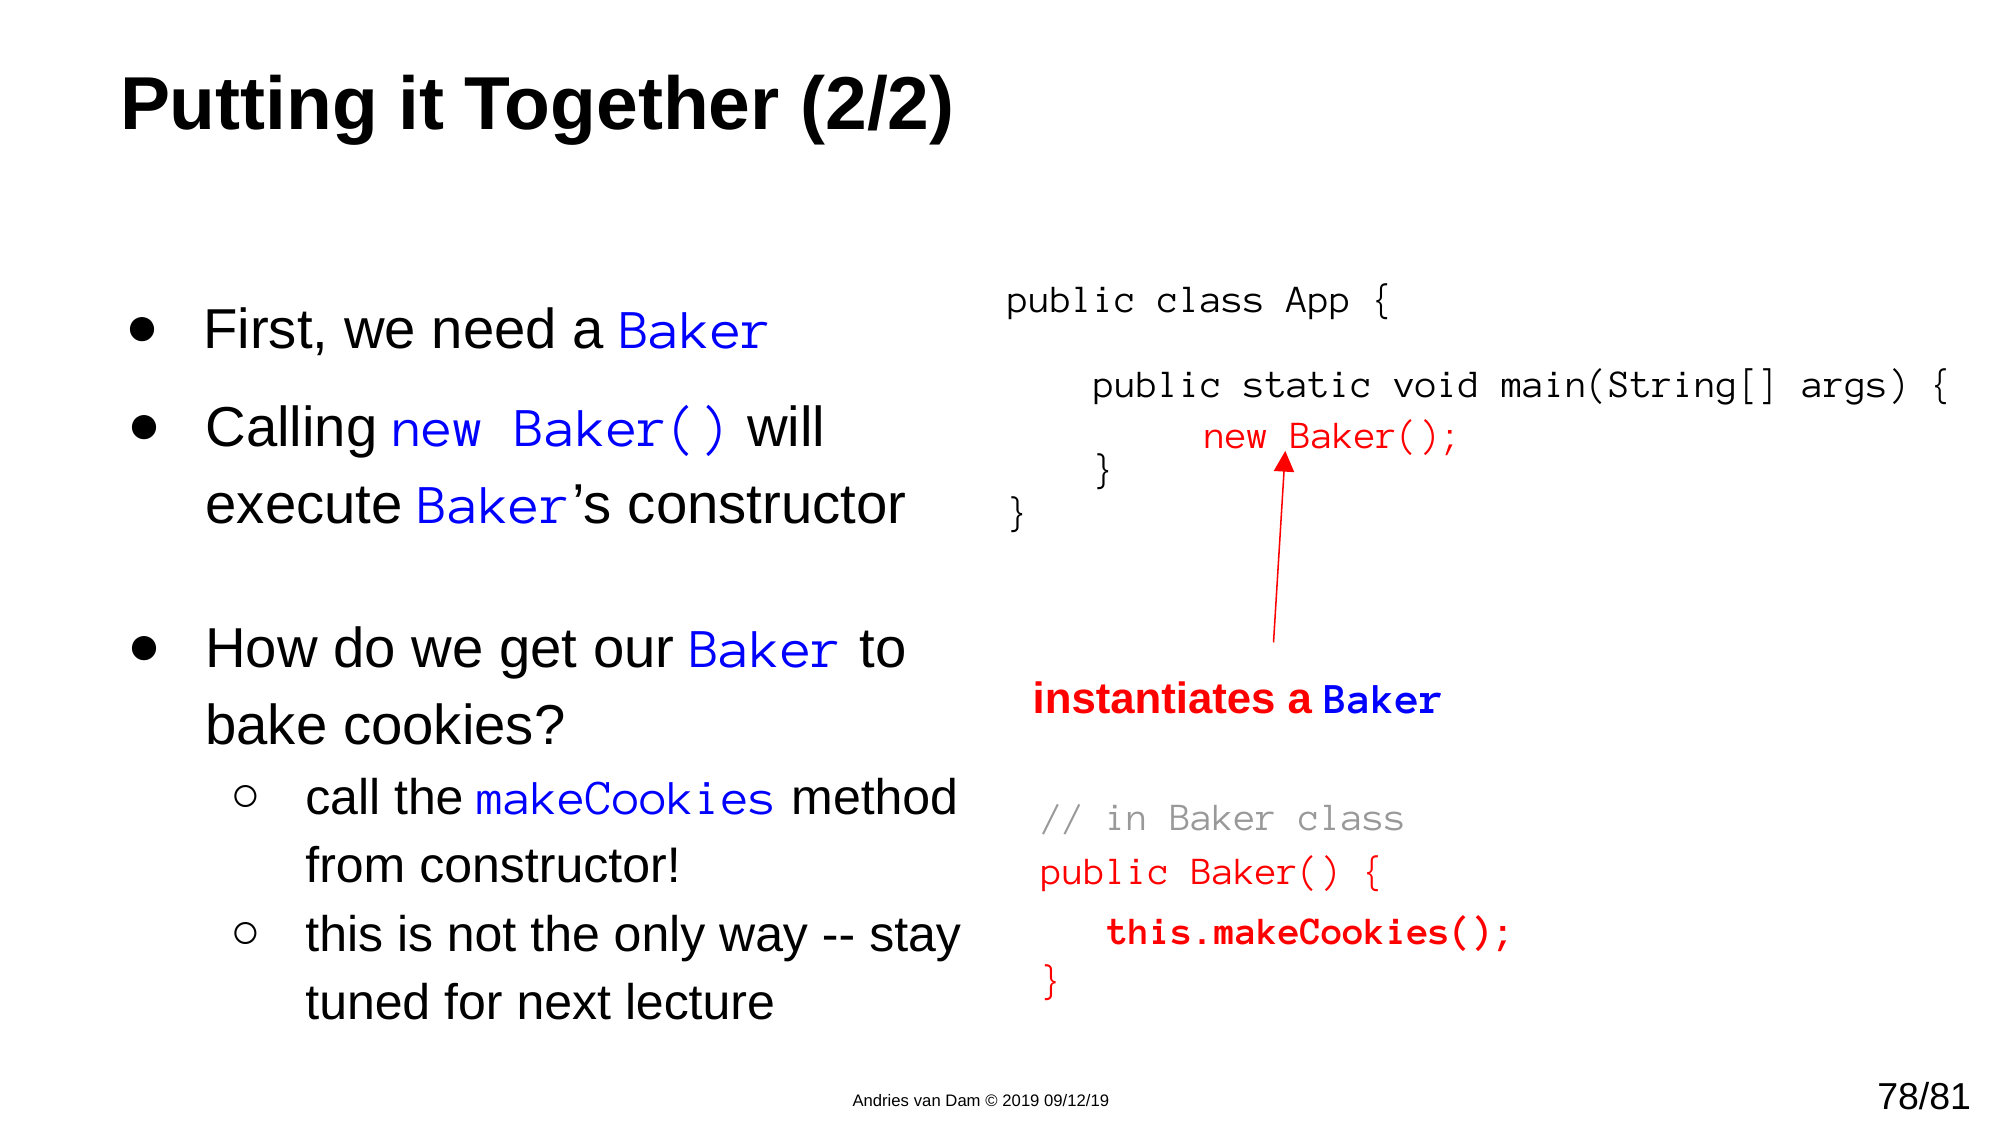

# Putting it Together (2/2)
public class App {

    public static void main(String[] args) {

    }
}

First, we need a Baker

Calling new Baker() will execute Baker’s constructor
        new Baker();
How do we get our Baker to bake cookies?
call the makeCookies method from constructor!
this is not the only way -- stay tuned for next lecture
instantiates a Baker
// in Baker class
public Baker() {

}
    this.makeCookies();